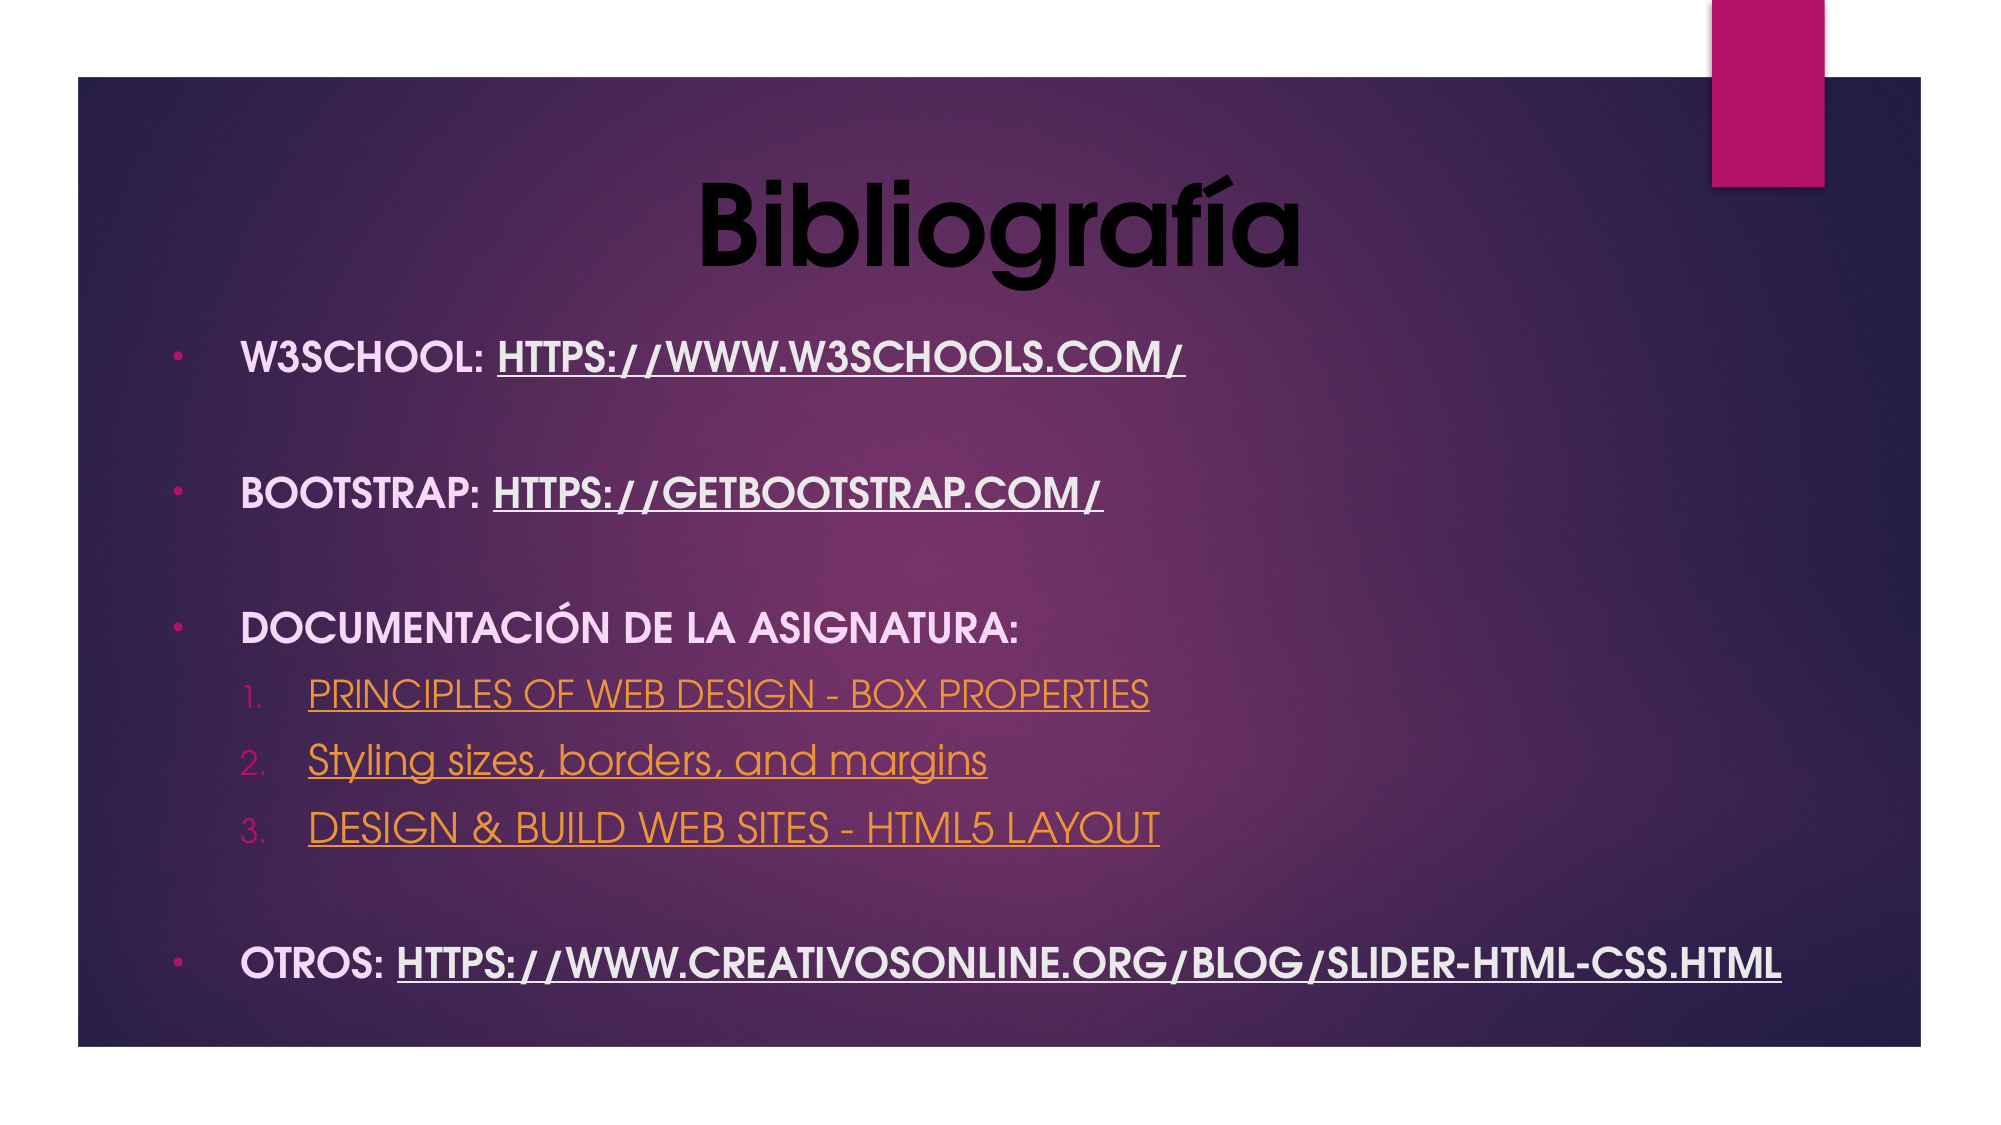

# Bibliografía
W3school: https://www.w3schools.com/

Bootstrap: https://getbootstrap.com/

Documentación de la asignatura:
PRINCIPLES OF WEB DESIGN - BOX PROPERTIES
Styling sizes, borders, and margins
DESIGN & BUILD WEB SITES - HTML5 LAYOUT

Otros: https://www.creativosonline.org/blog/slider-html-css.html